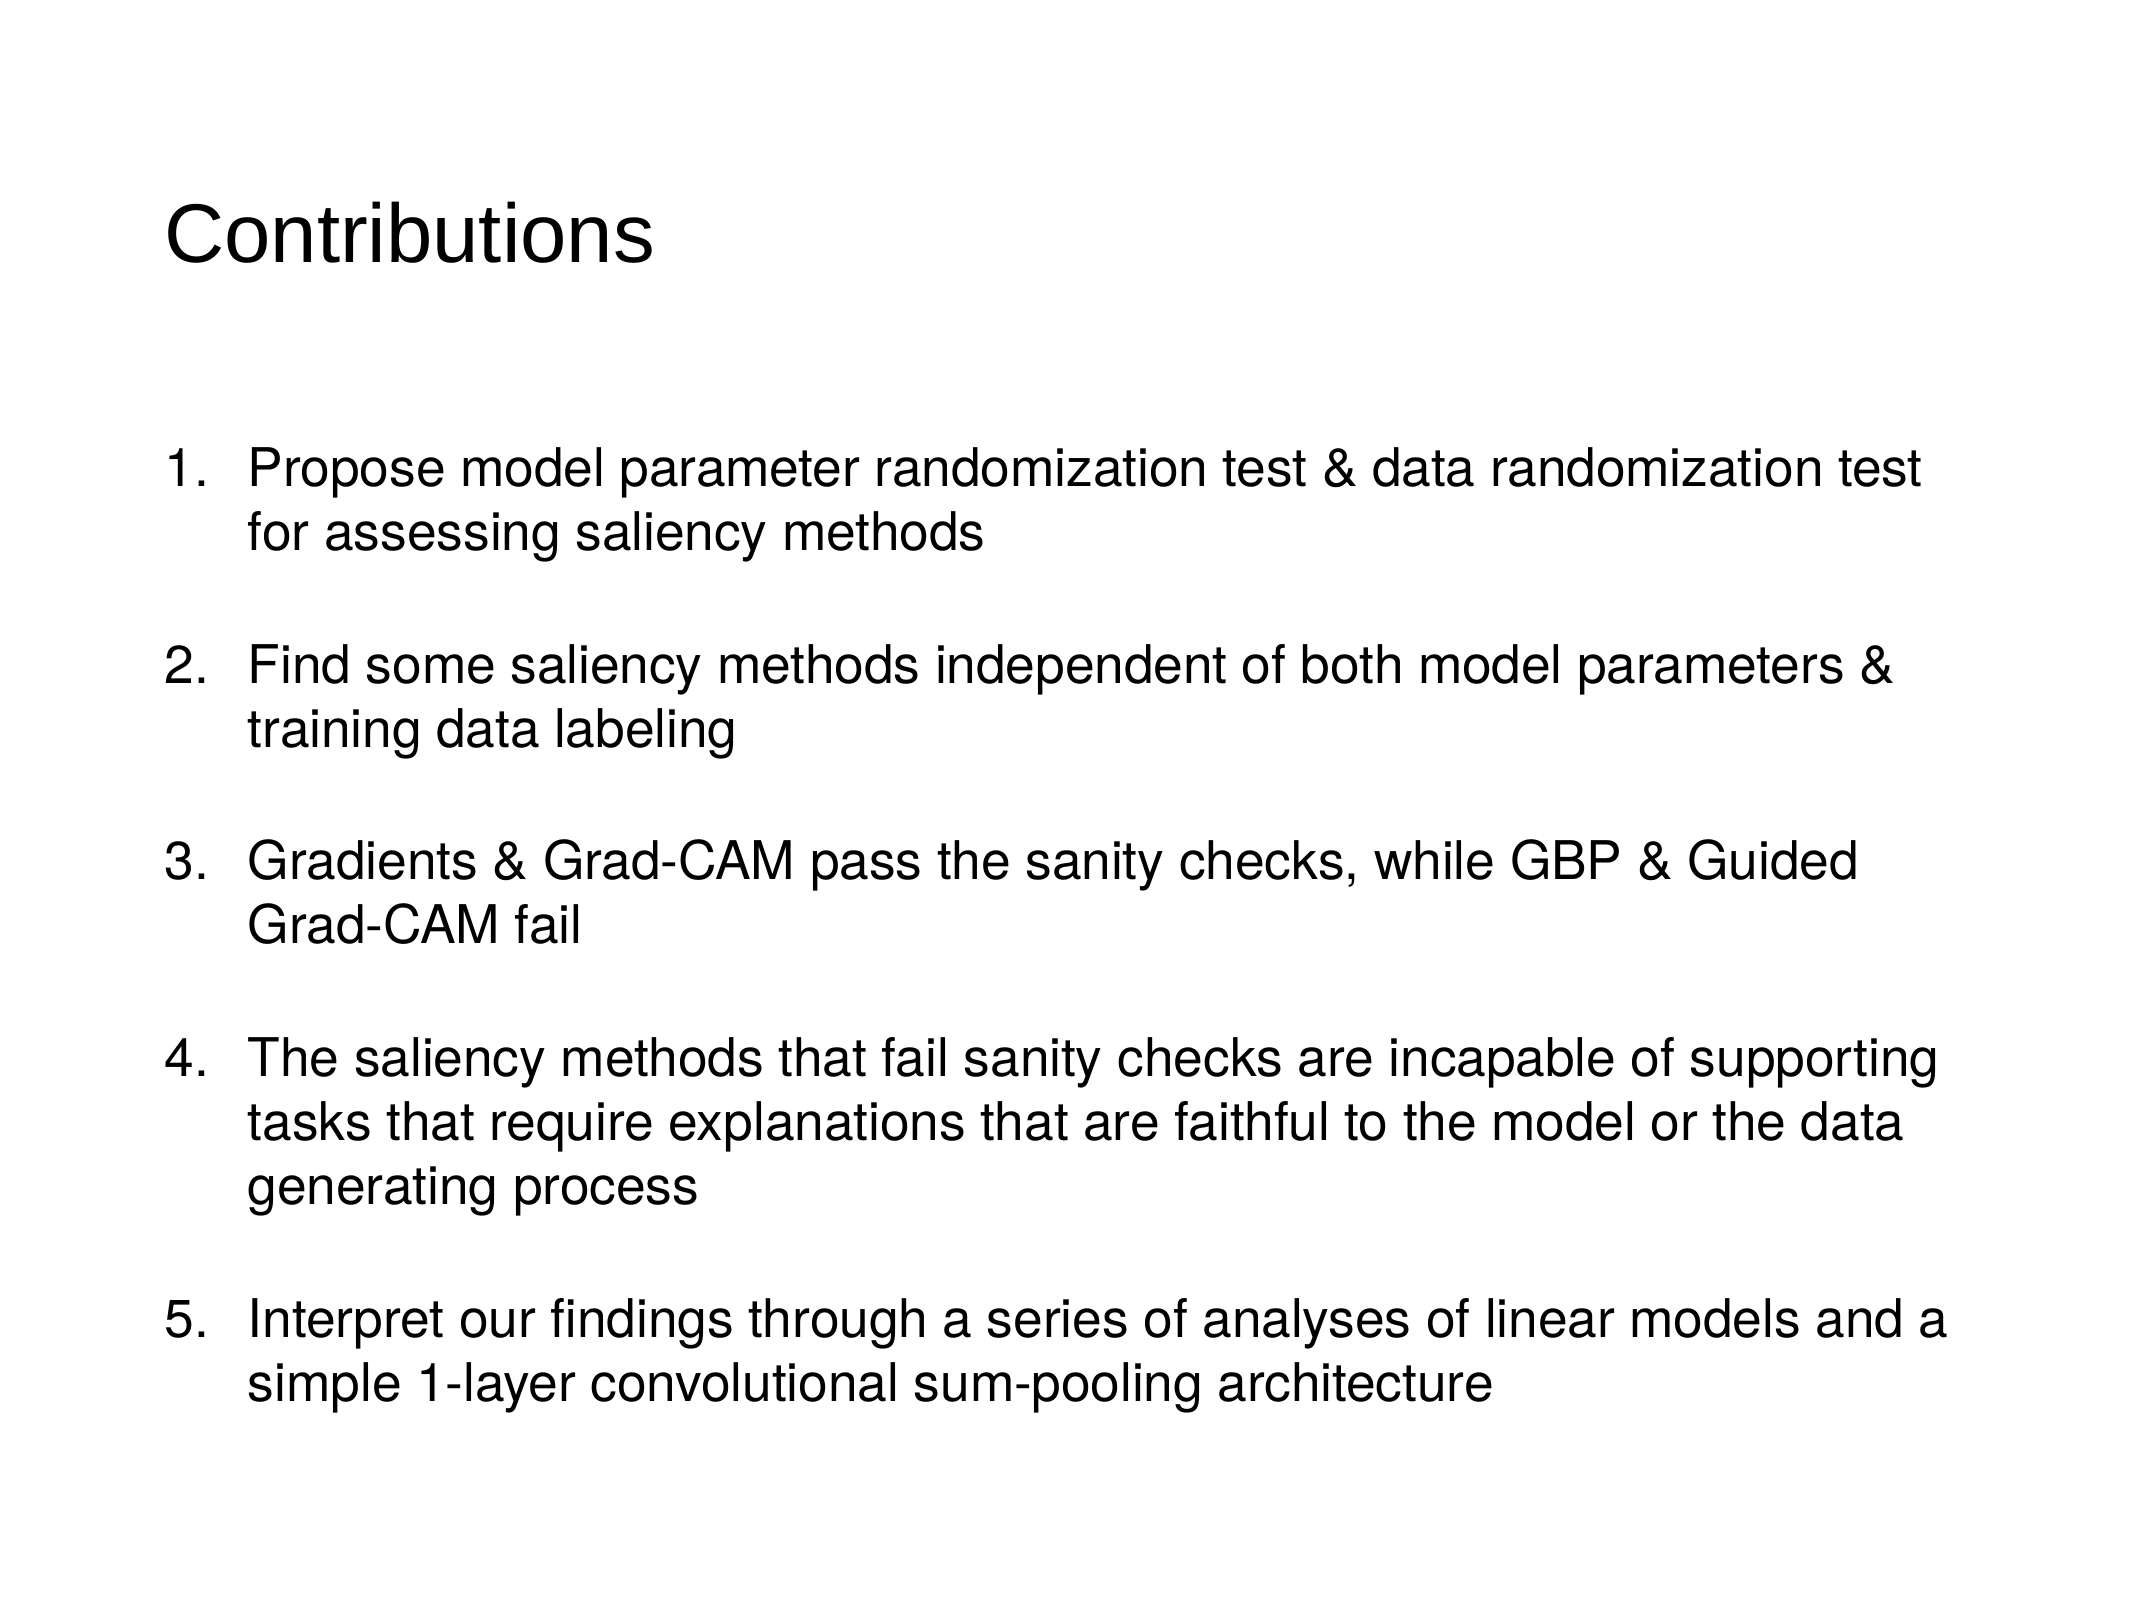

# Contributions
Propose model parameter randomization test & data randomization test for assessing saliency methods
Find some saliency methods independent of both model parameters & training data labeling
Gradients & Grad-CAM pass the sanity checks, while GBP & Guided Grad-CAM fail
The saliency methods that fail sanity checks are incapable of supporting tasks that require explanations that are faithful to the model or the data generating process
Interpret our findings through a series of analyses of linear models and a simple 1-layer convolutional sum-pooling architecture